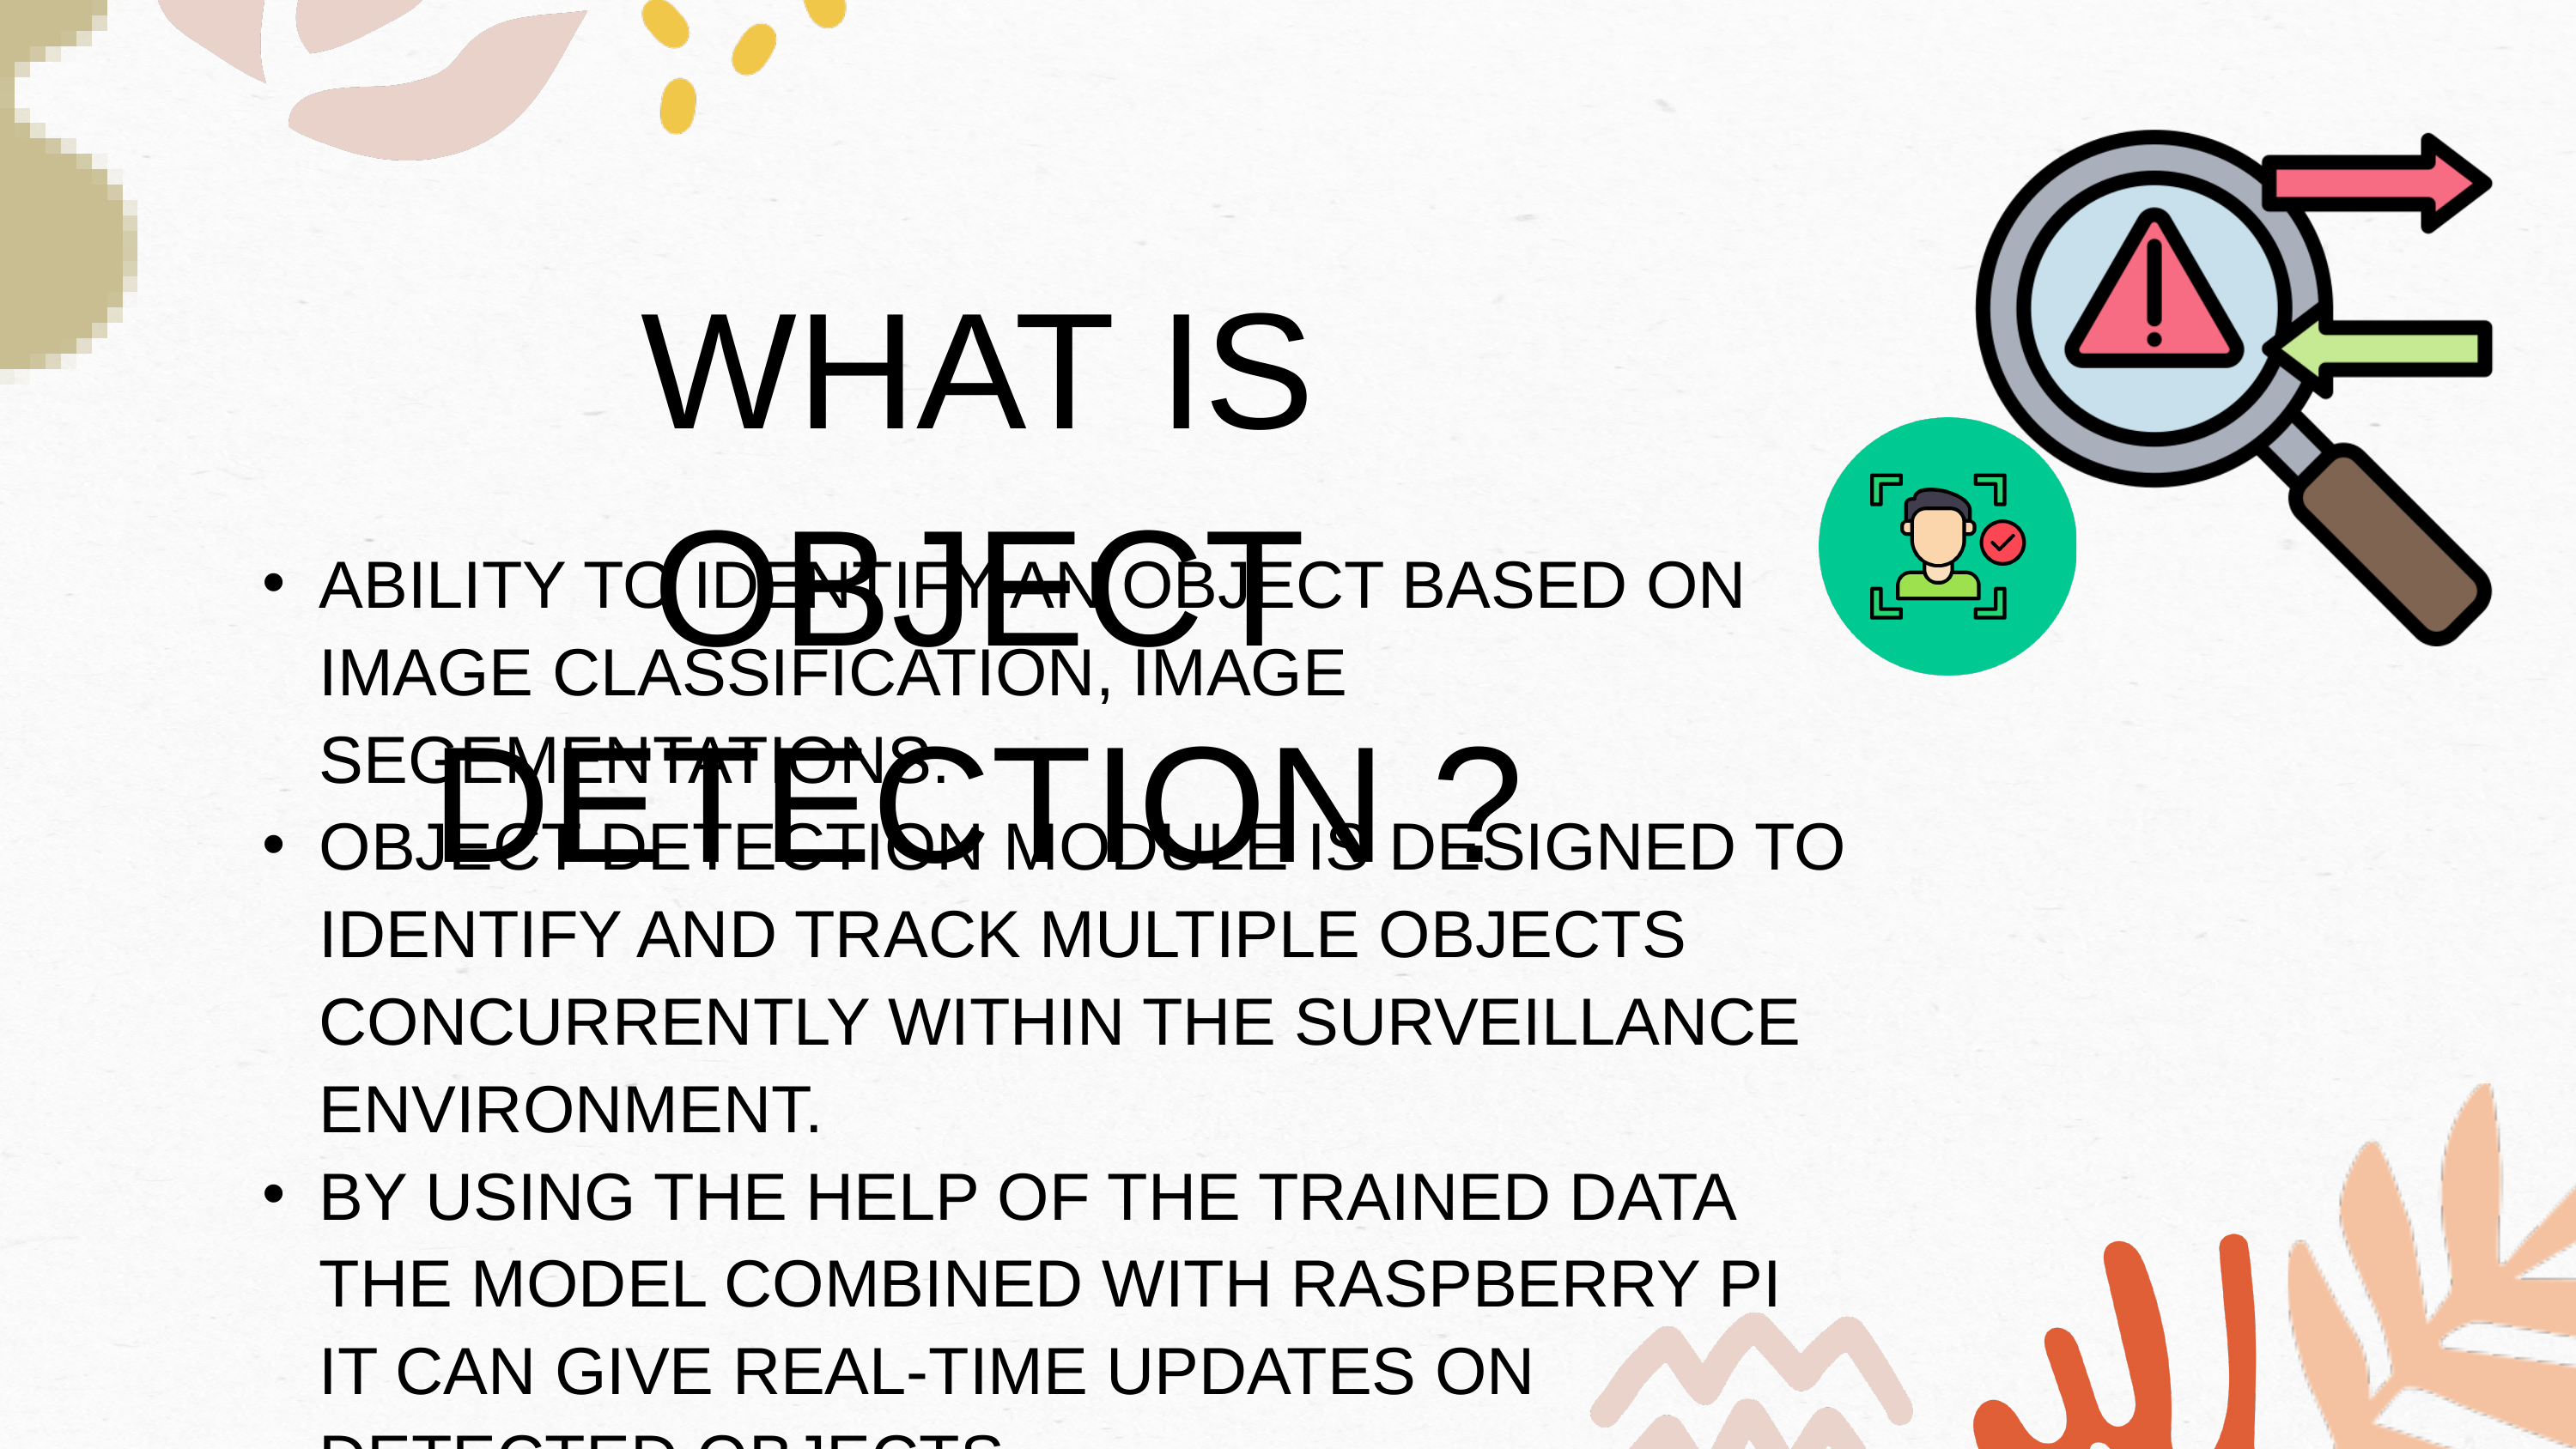

WHAT IS OBJECT DETECTION ?

ABILITY TO IDENTIFY AN OBJECT BASED ON IMAGE CLASSIFICATION, IMAGE SEGEMENTATIONS.
OBJECT DETECTION MODULE IS DESIGNED TO IDENTIFY AND TRACK MULTIPLE OBJECTS CONCURRENTLY WITHIN THE SURVEILLANCE ENVIRONMENT.
BY USING THE HELP OF THE TRAINED DATA THE MODEL COMBINED WITH RASPBERRY PI IT CAN GIVE REAL-TIME UPDATES ON DETECTED OBJECTS.